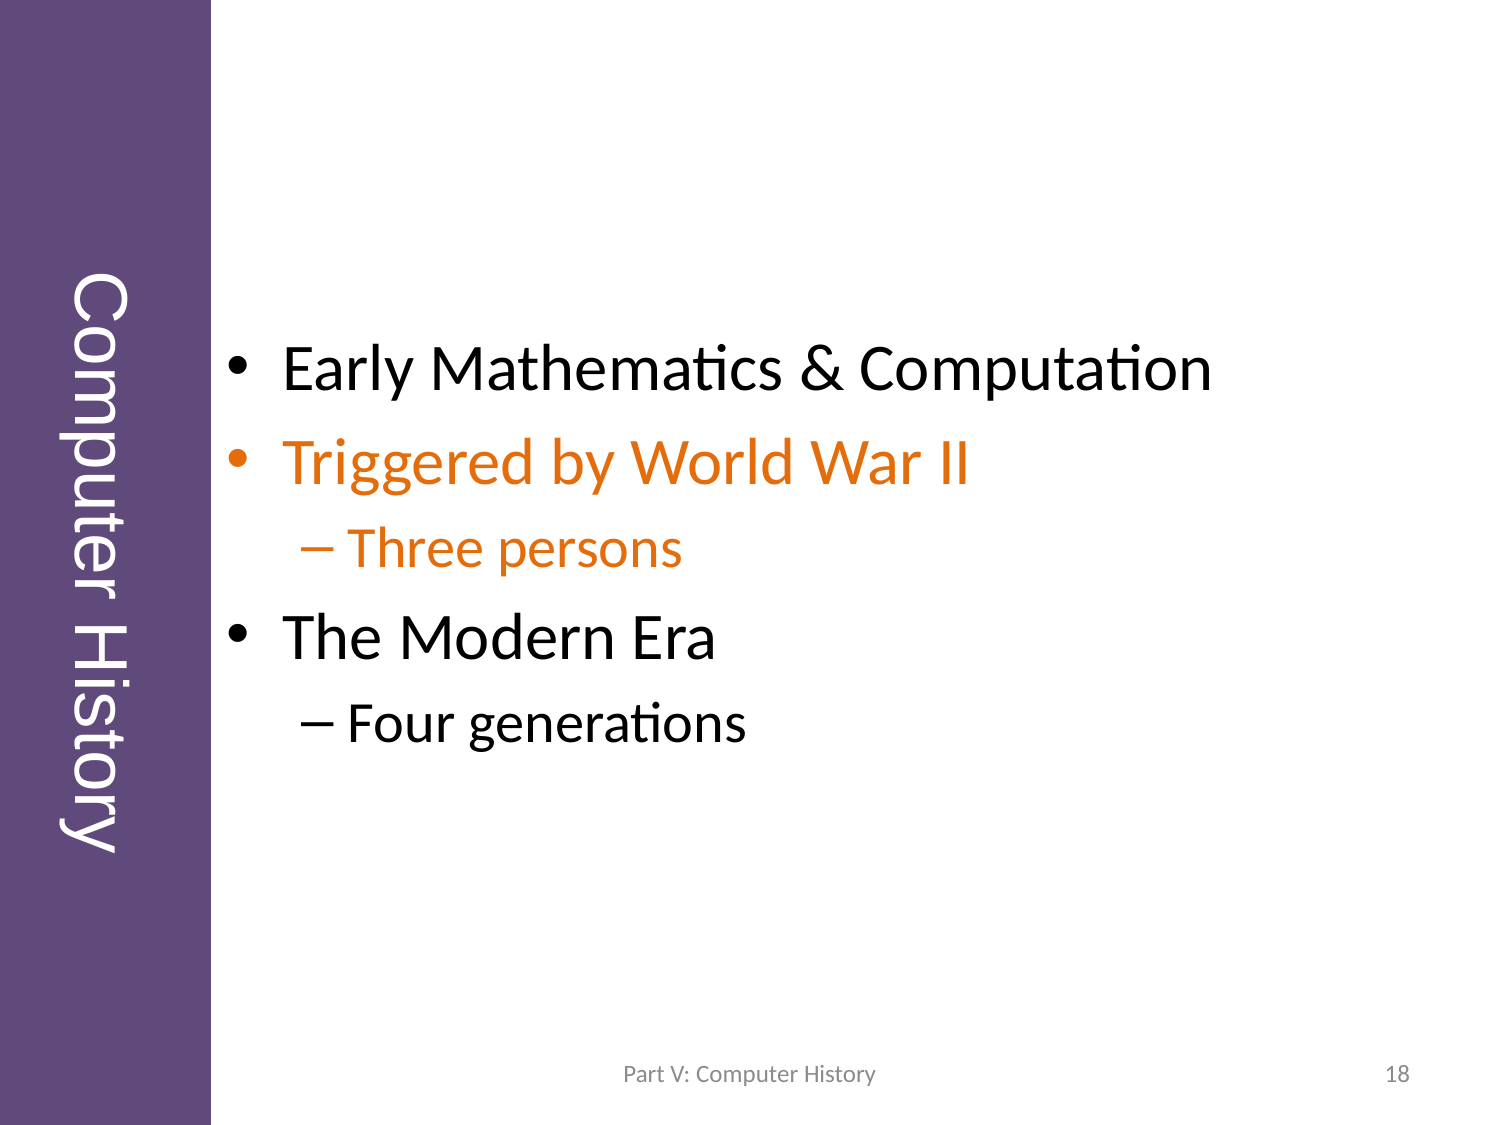

# Computer History
Early Mathematics & Computation
Triggered by World War II
Three persons
The Modern Era
Four generations
Part V: Computer History
18